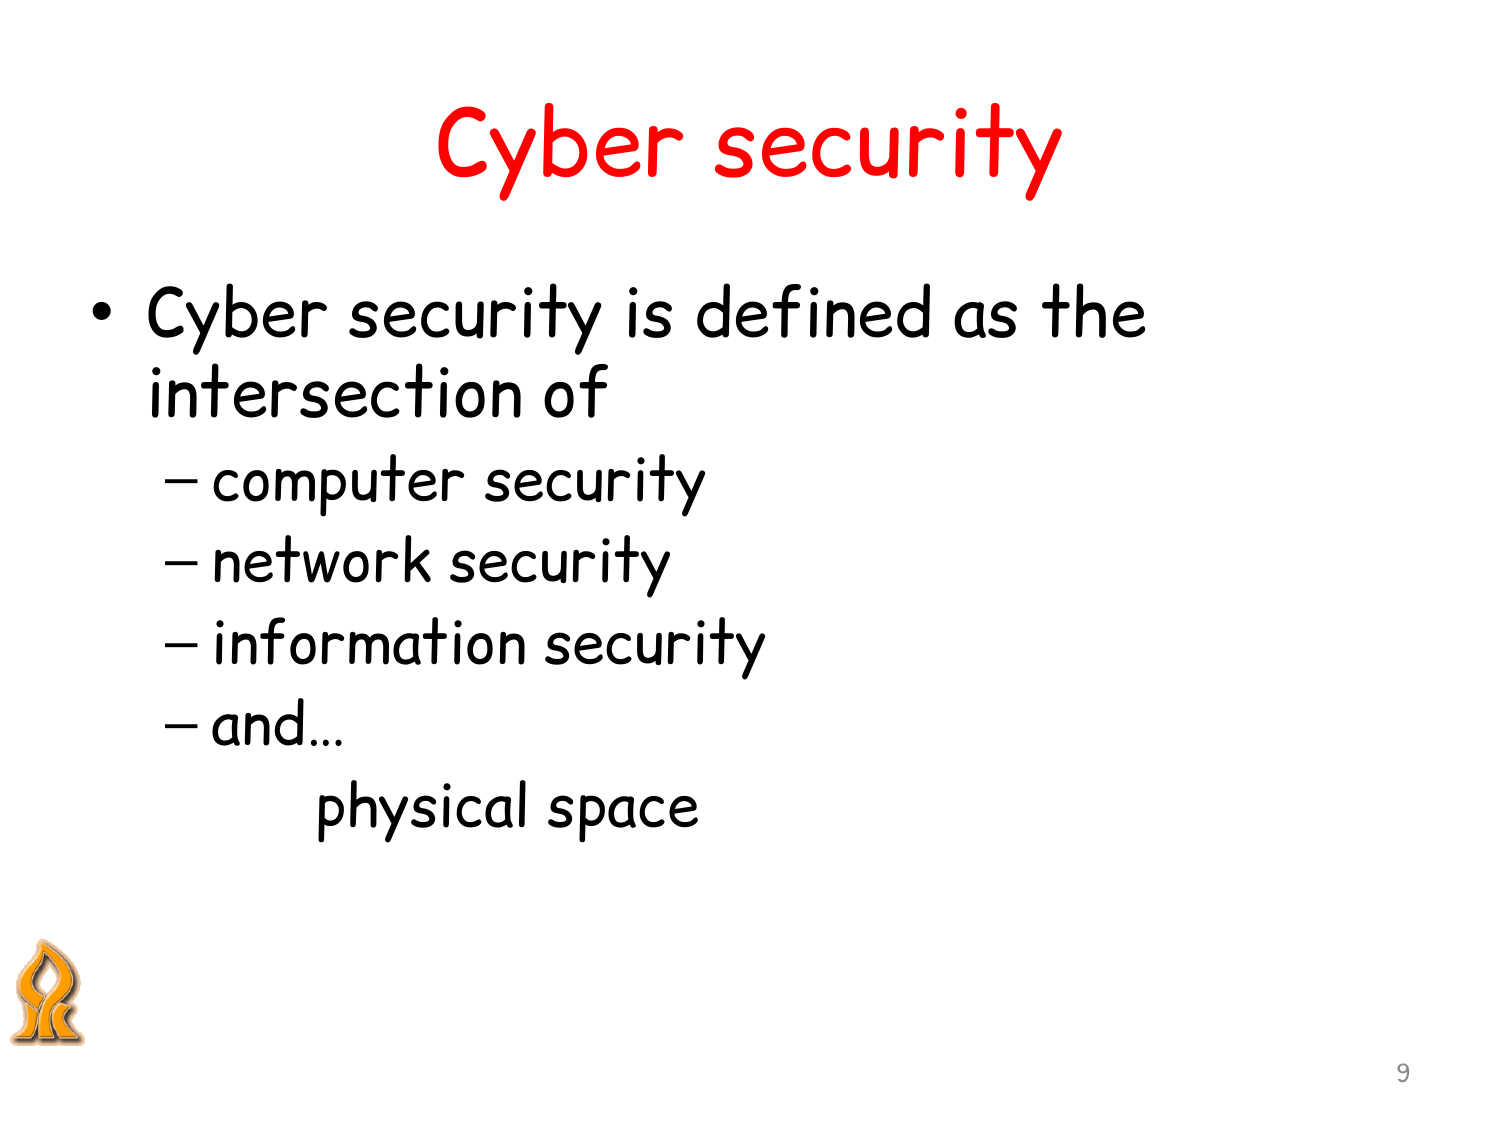

# Cyber security
Cyber security is defined as the intersection of
computer security
network security
information security
and…
	physical space
9